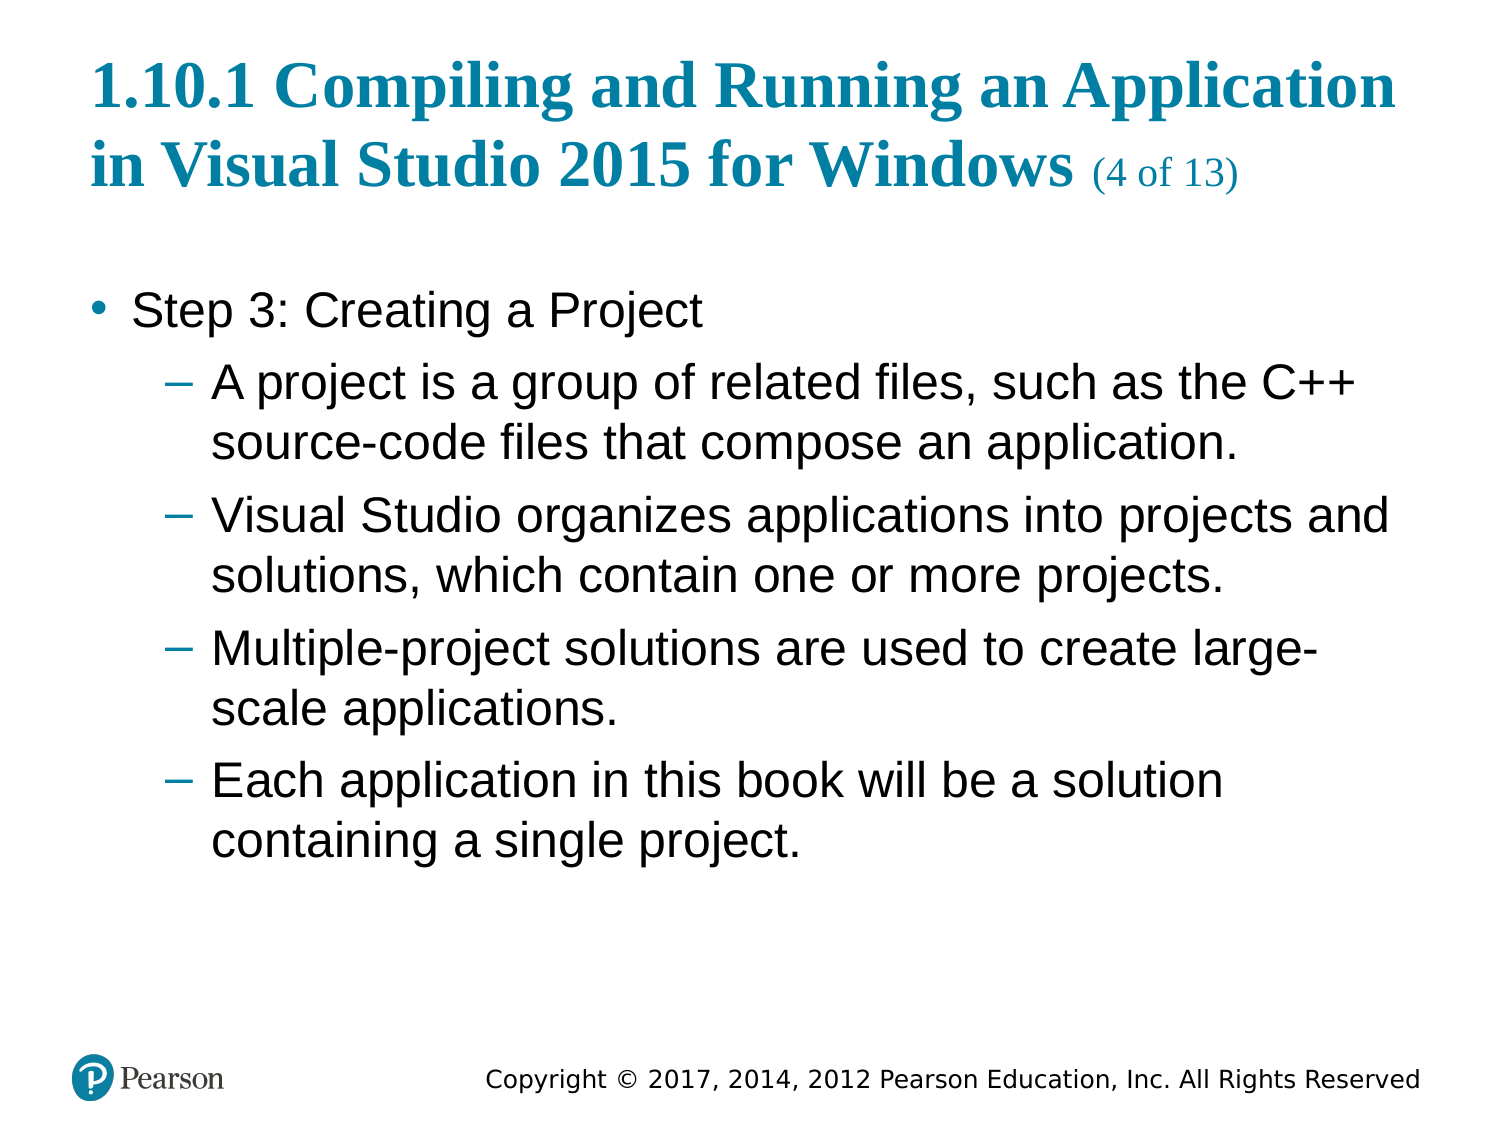

# 1.10.1 Compiling and Running an Application in Visual Studio 2015 for Windows (4 of 13)
Step 3: Creating a Project
A project is a group of related files, such as the C++ source-code files that compose an application.
Visual Studio organizes applications into projects and solutions, which contain one or more projects.
Multiple-project solutions are used to create large-scale applications.
Each application in this book will be a solution containing a single project.